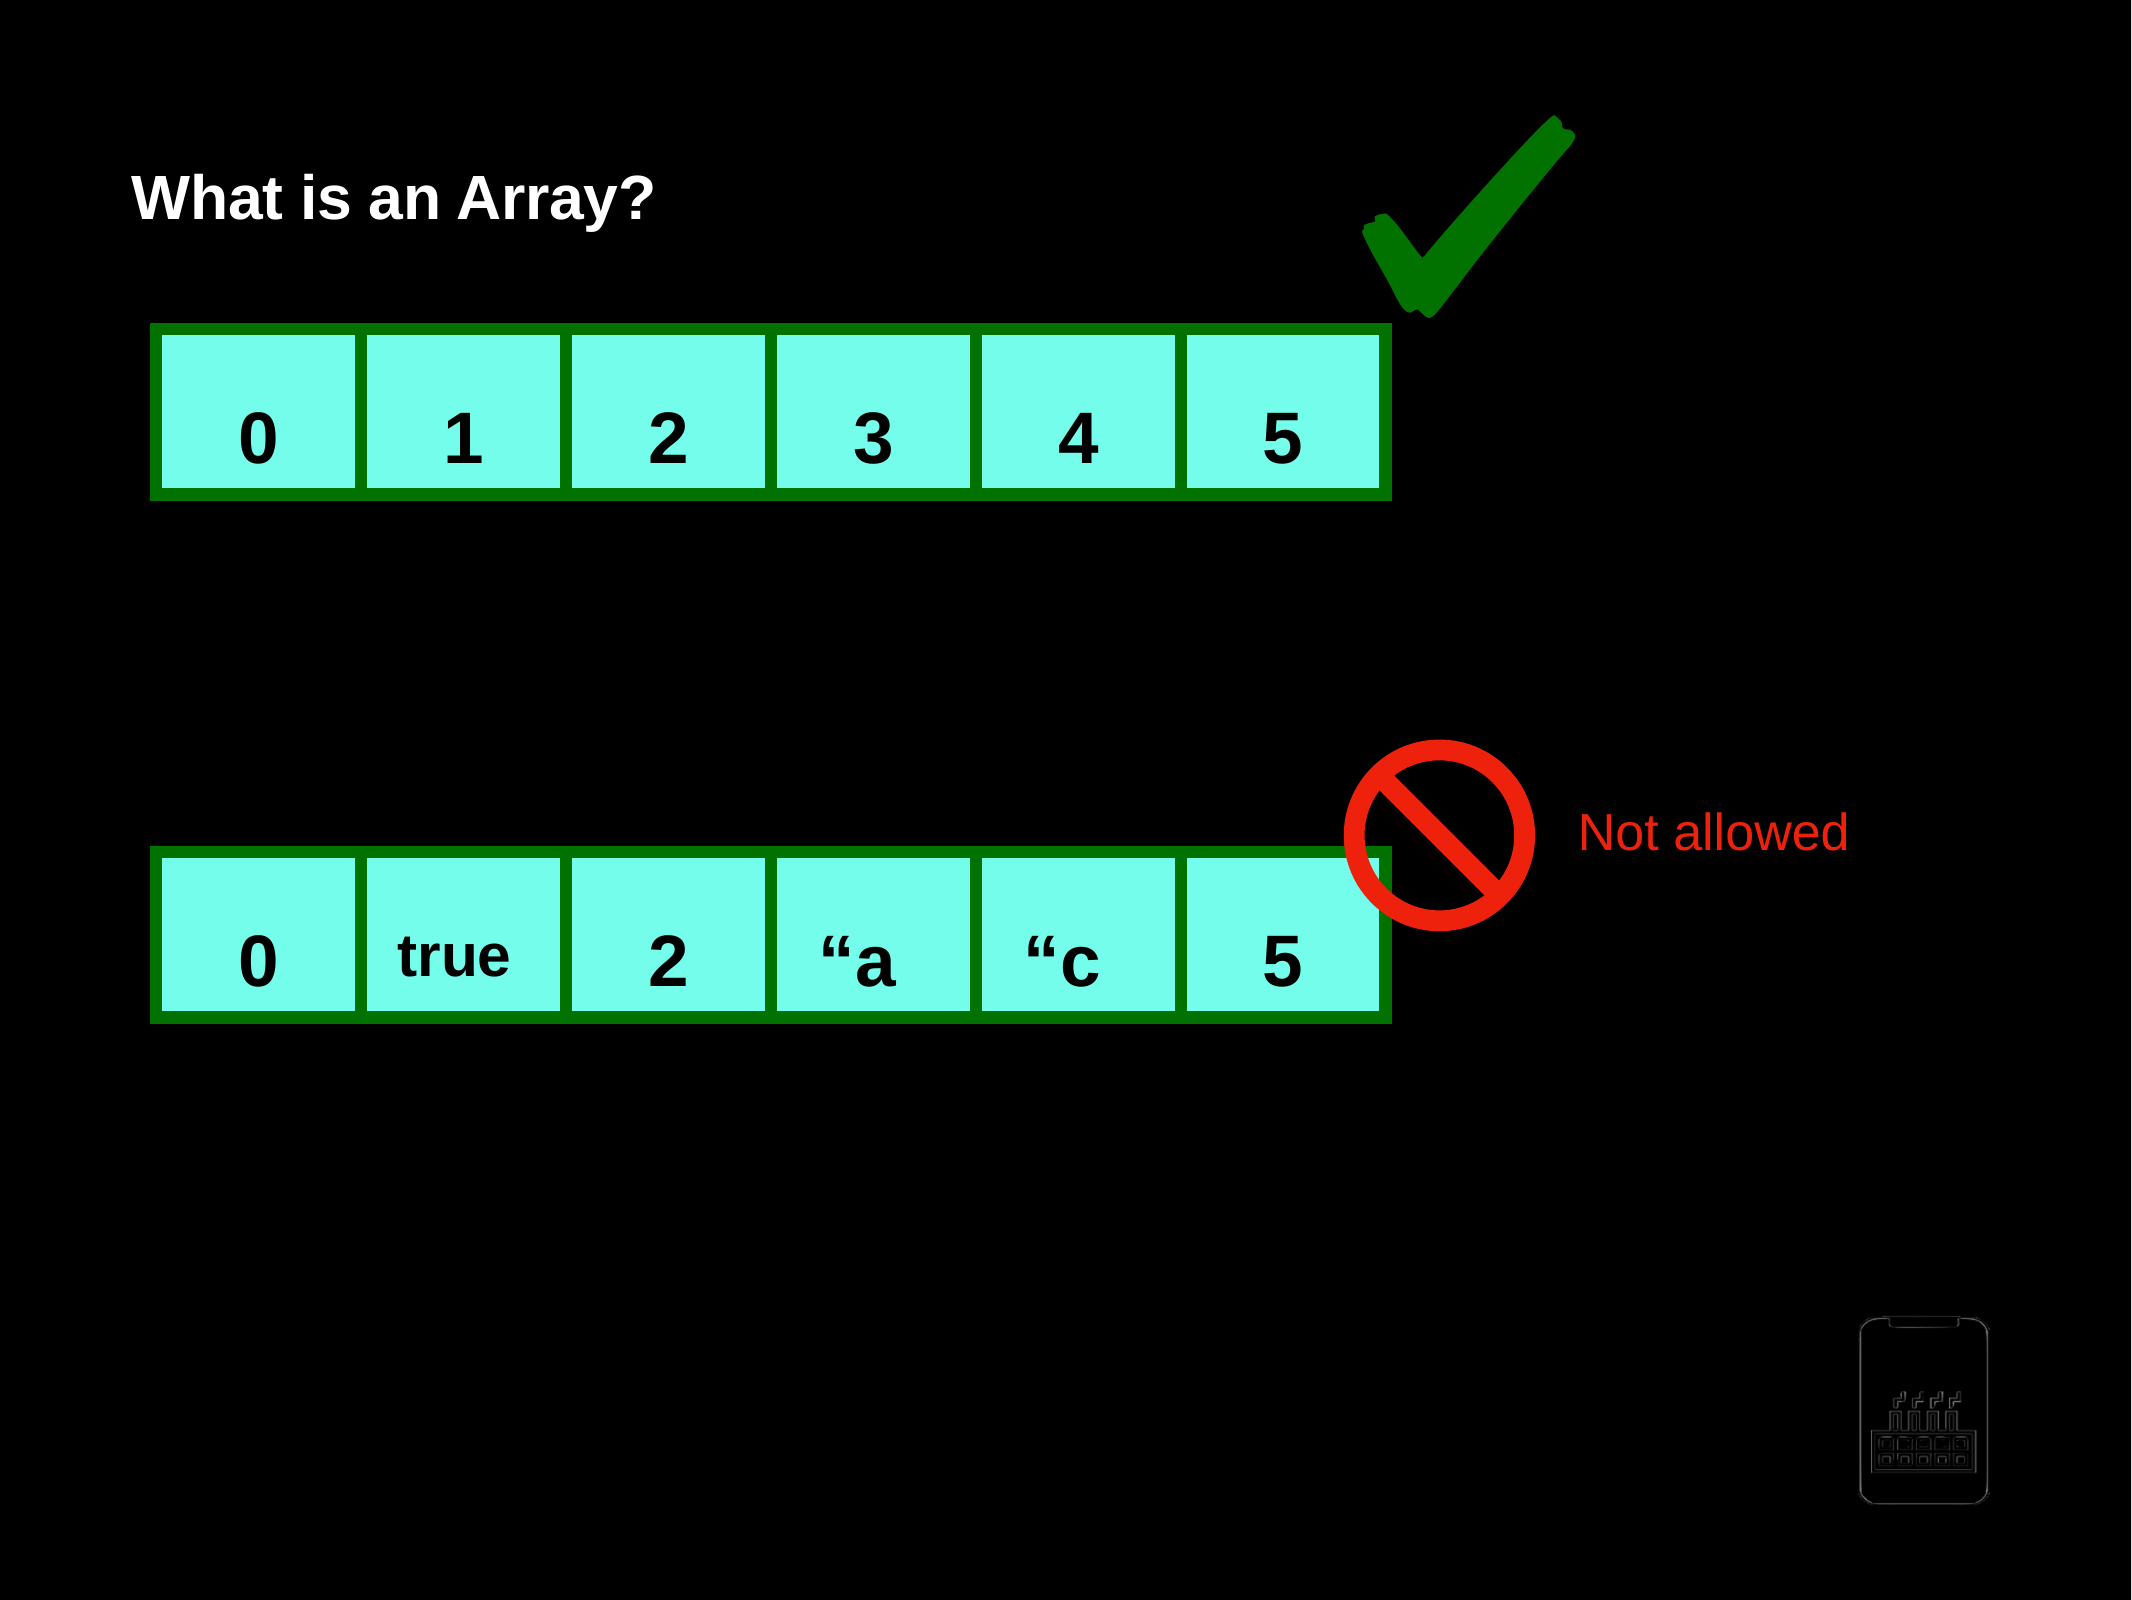

What is an Array?
0
1
2
3
4
5

Not allowed
0
2
“a”
“c”
5
true.

AppMillers
www.appmillers.com